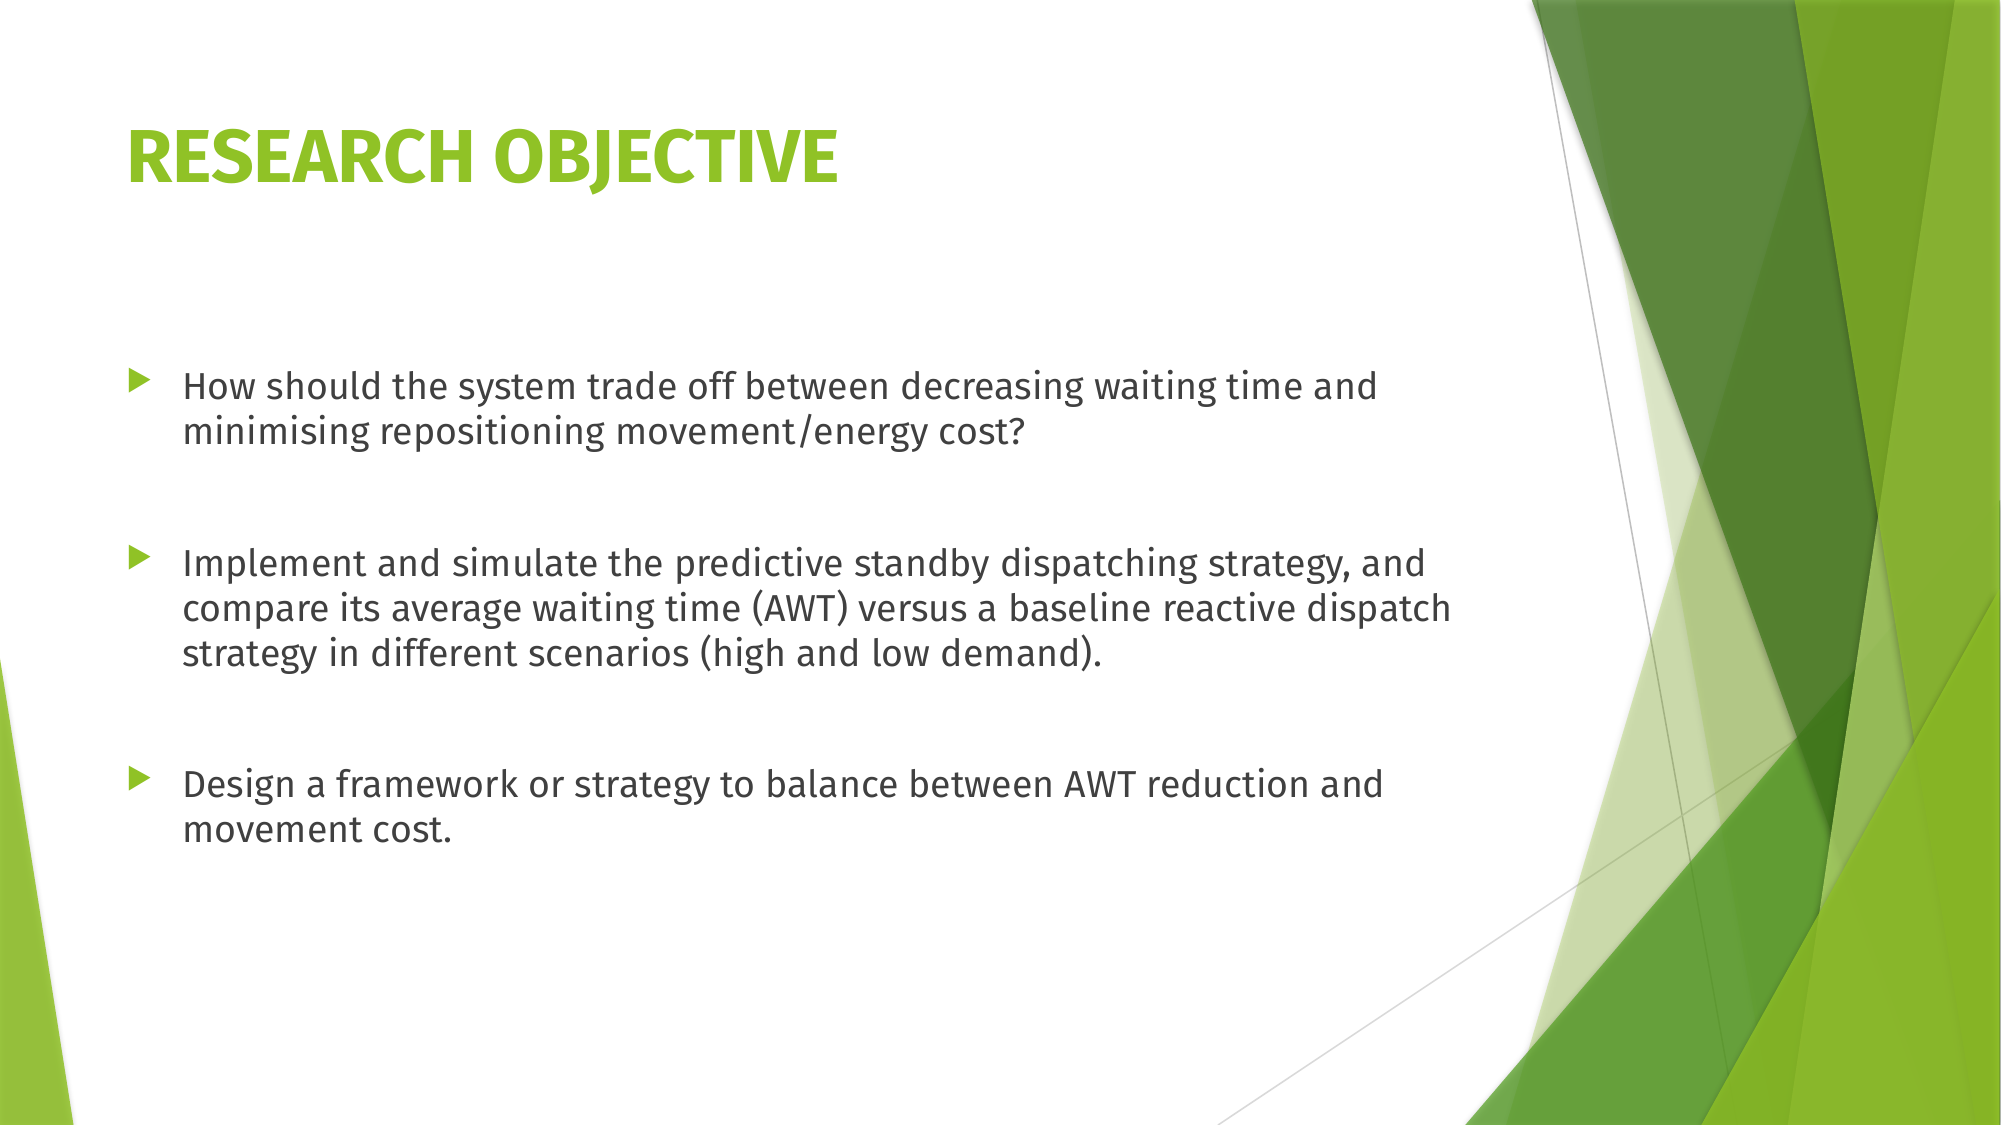

# RESEARCH OBJECTIVE
How should the system trade off between decreasing waiting time and minimising repositioning movement/energy cost?

Implement and simulate the predictive standby dispatching strategy, and compare its average waiting time (AWT) versus a baseline reactive dispatch strategy in different scenarios (high and low demand).

Design a framework or strategy to balance between AWT reduction and movement cost.